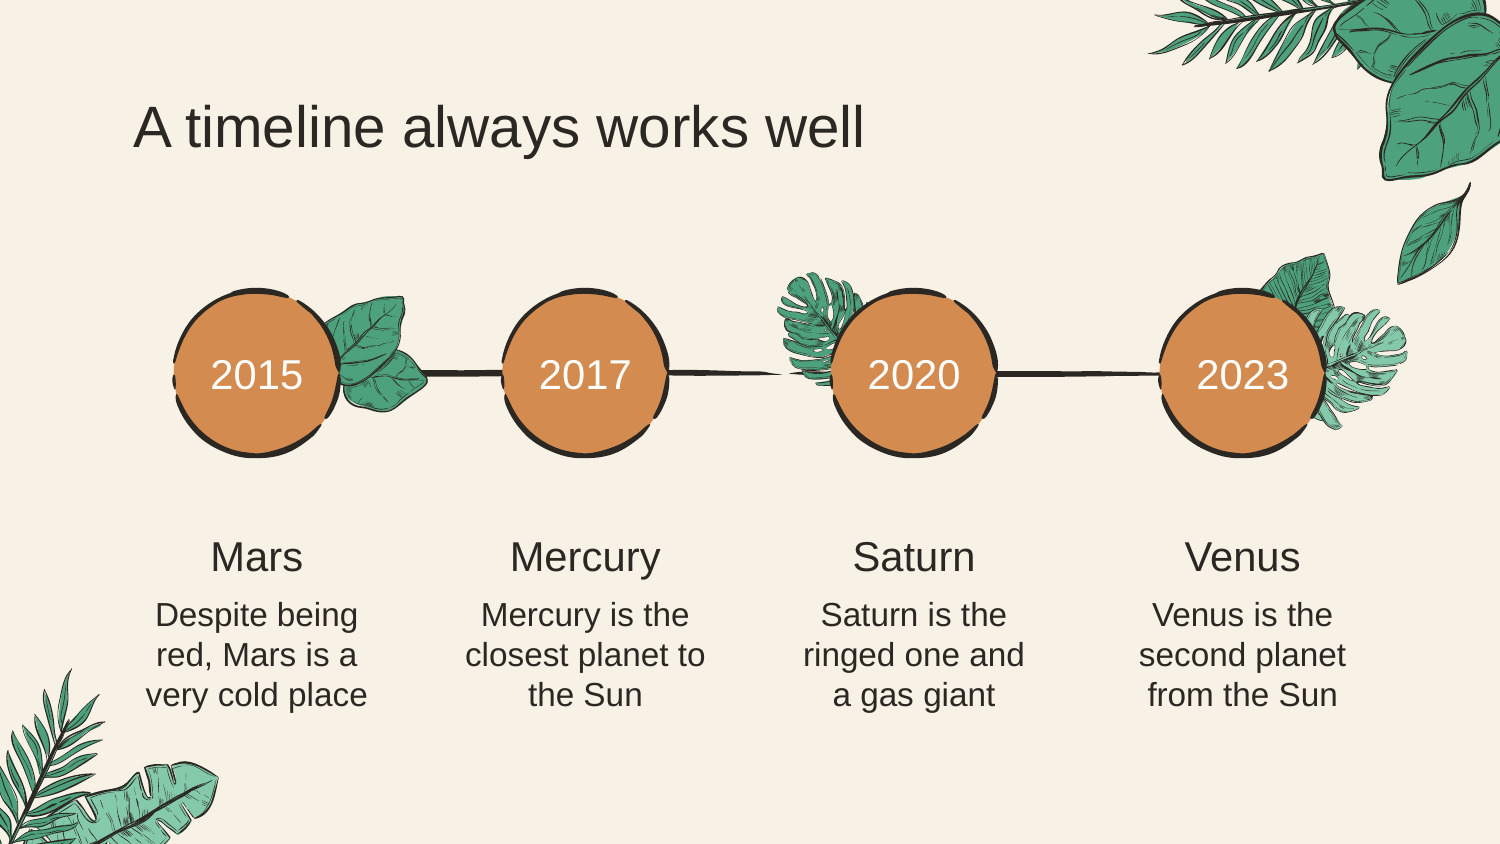

# A timeline always works well

2015
2017
2020
2023
Mars
Mercury
Saturn
Venus
Despite being red, Mars is a very cold place
Mercury is the closest planet to the Sun
Saturn is the ringed one and a gas giant
Venus is the second planet from the Sun